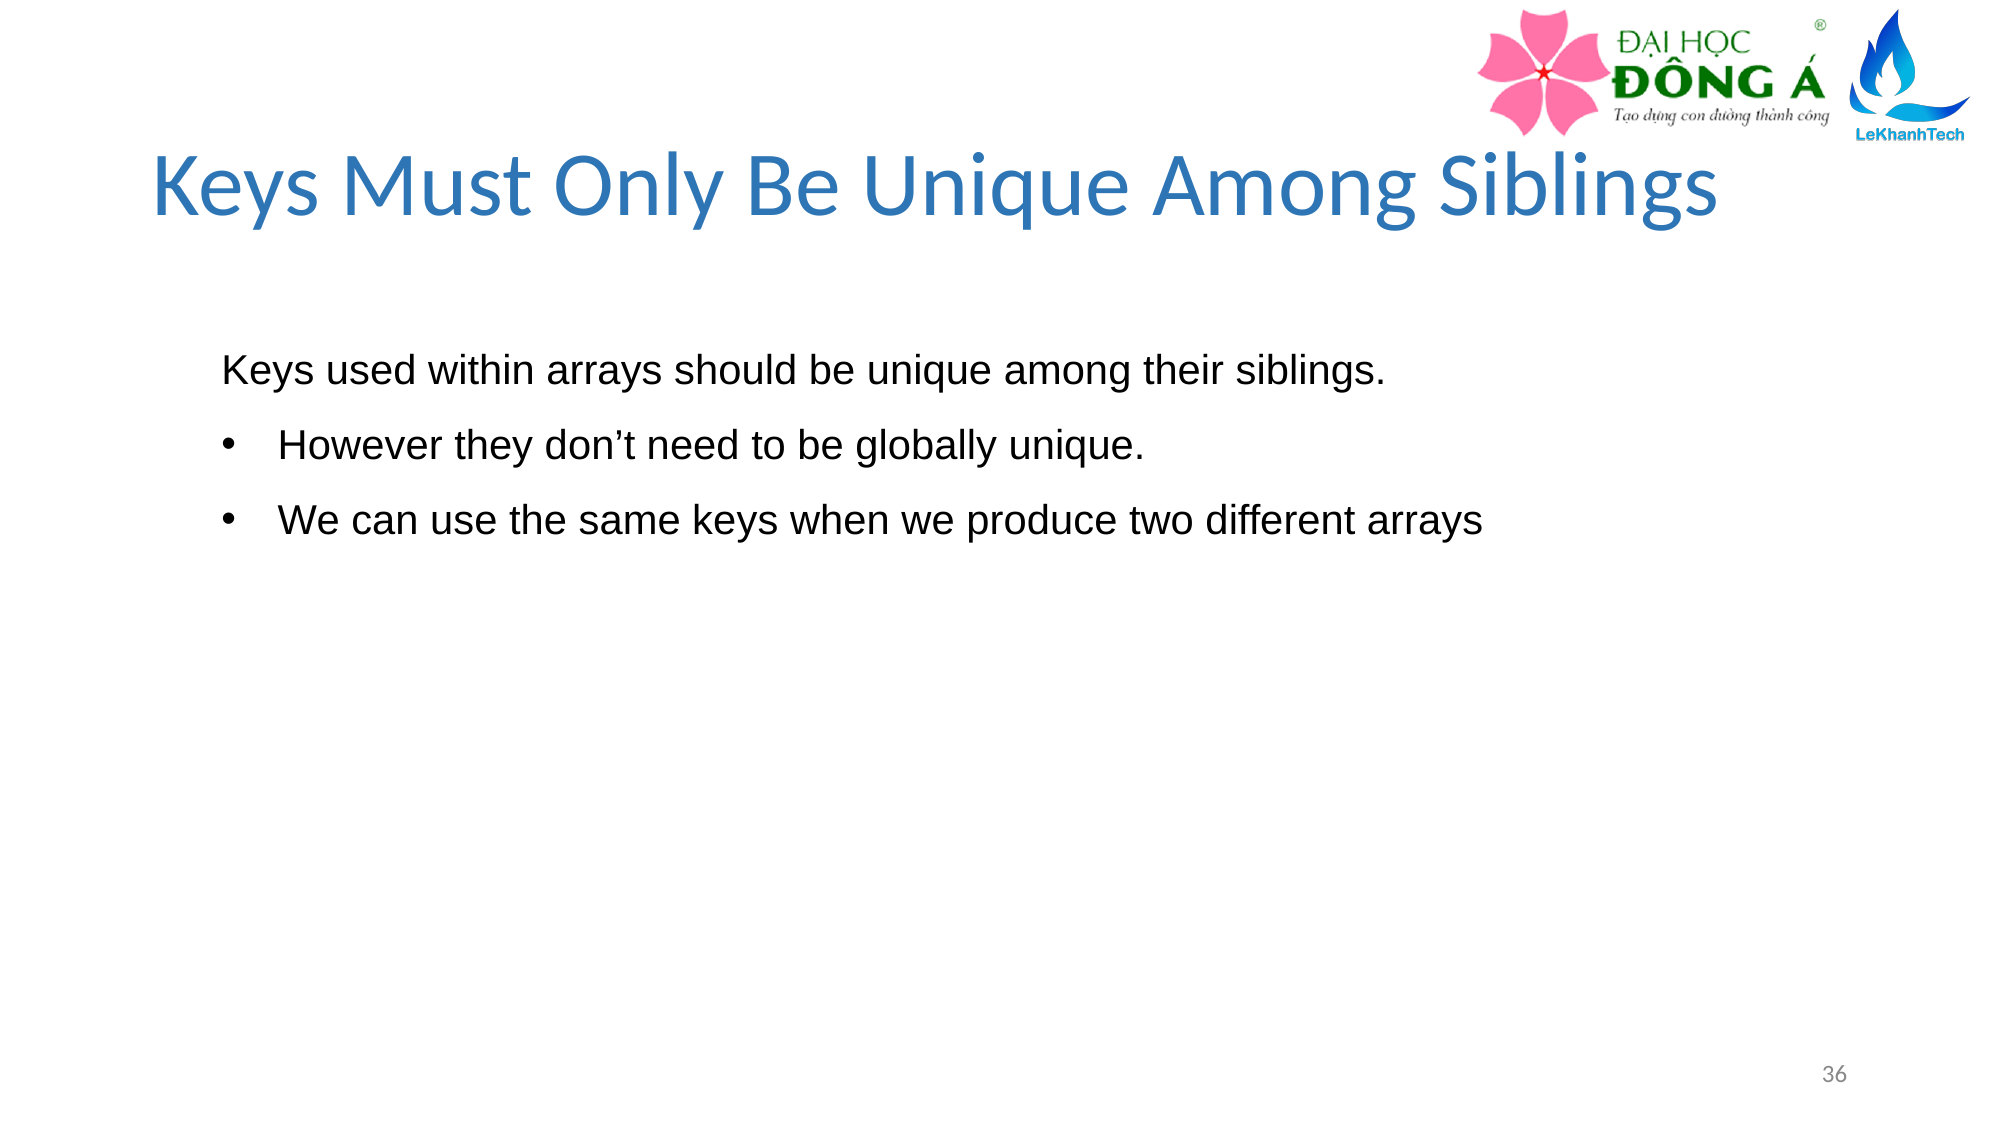

# Keys Must Only Be Unique Among Siblings
Keys used within arrays should be unique among their siblings.
However they don’t need to be globally unique.
We can use the same keys when we produce two different arrays
36